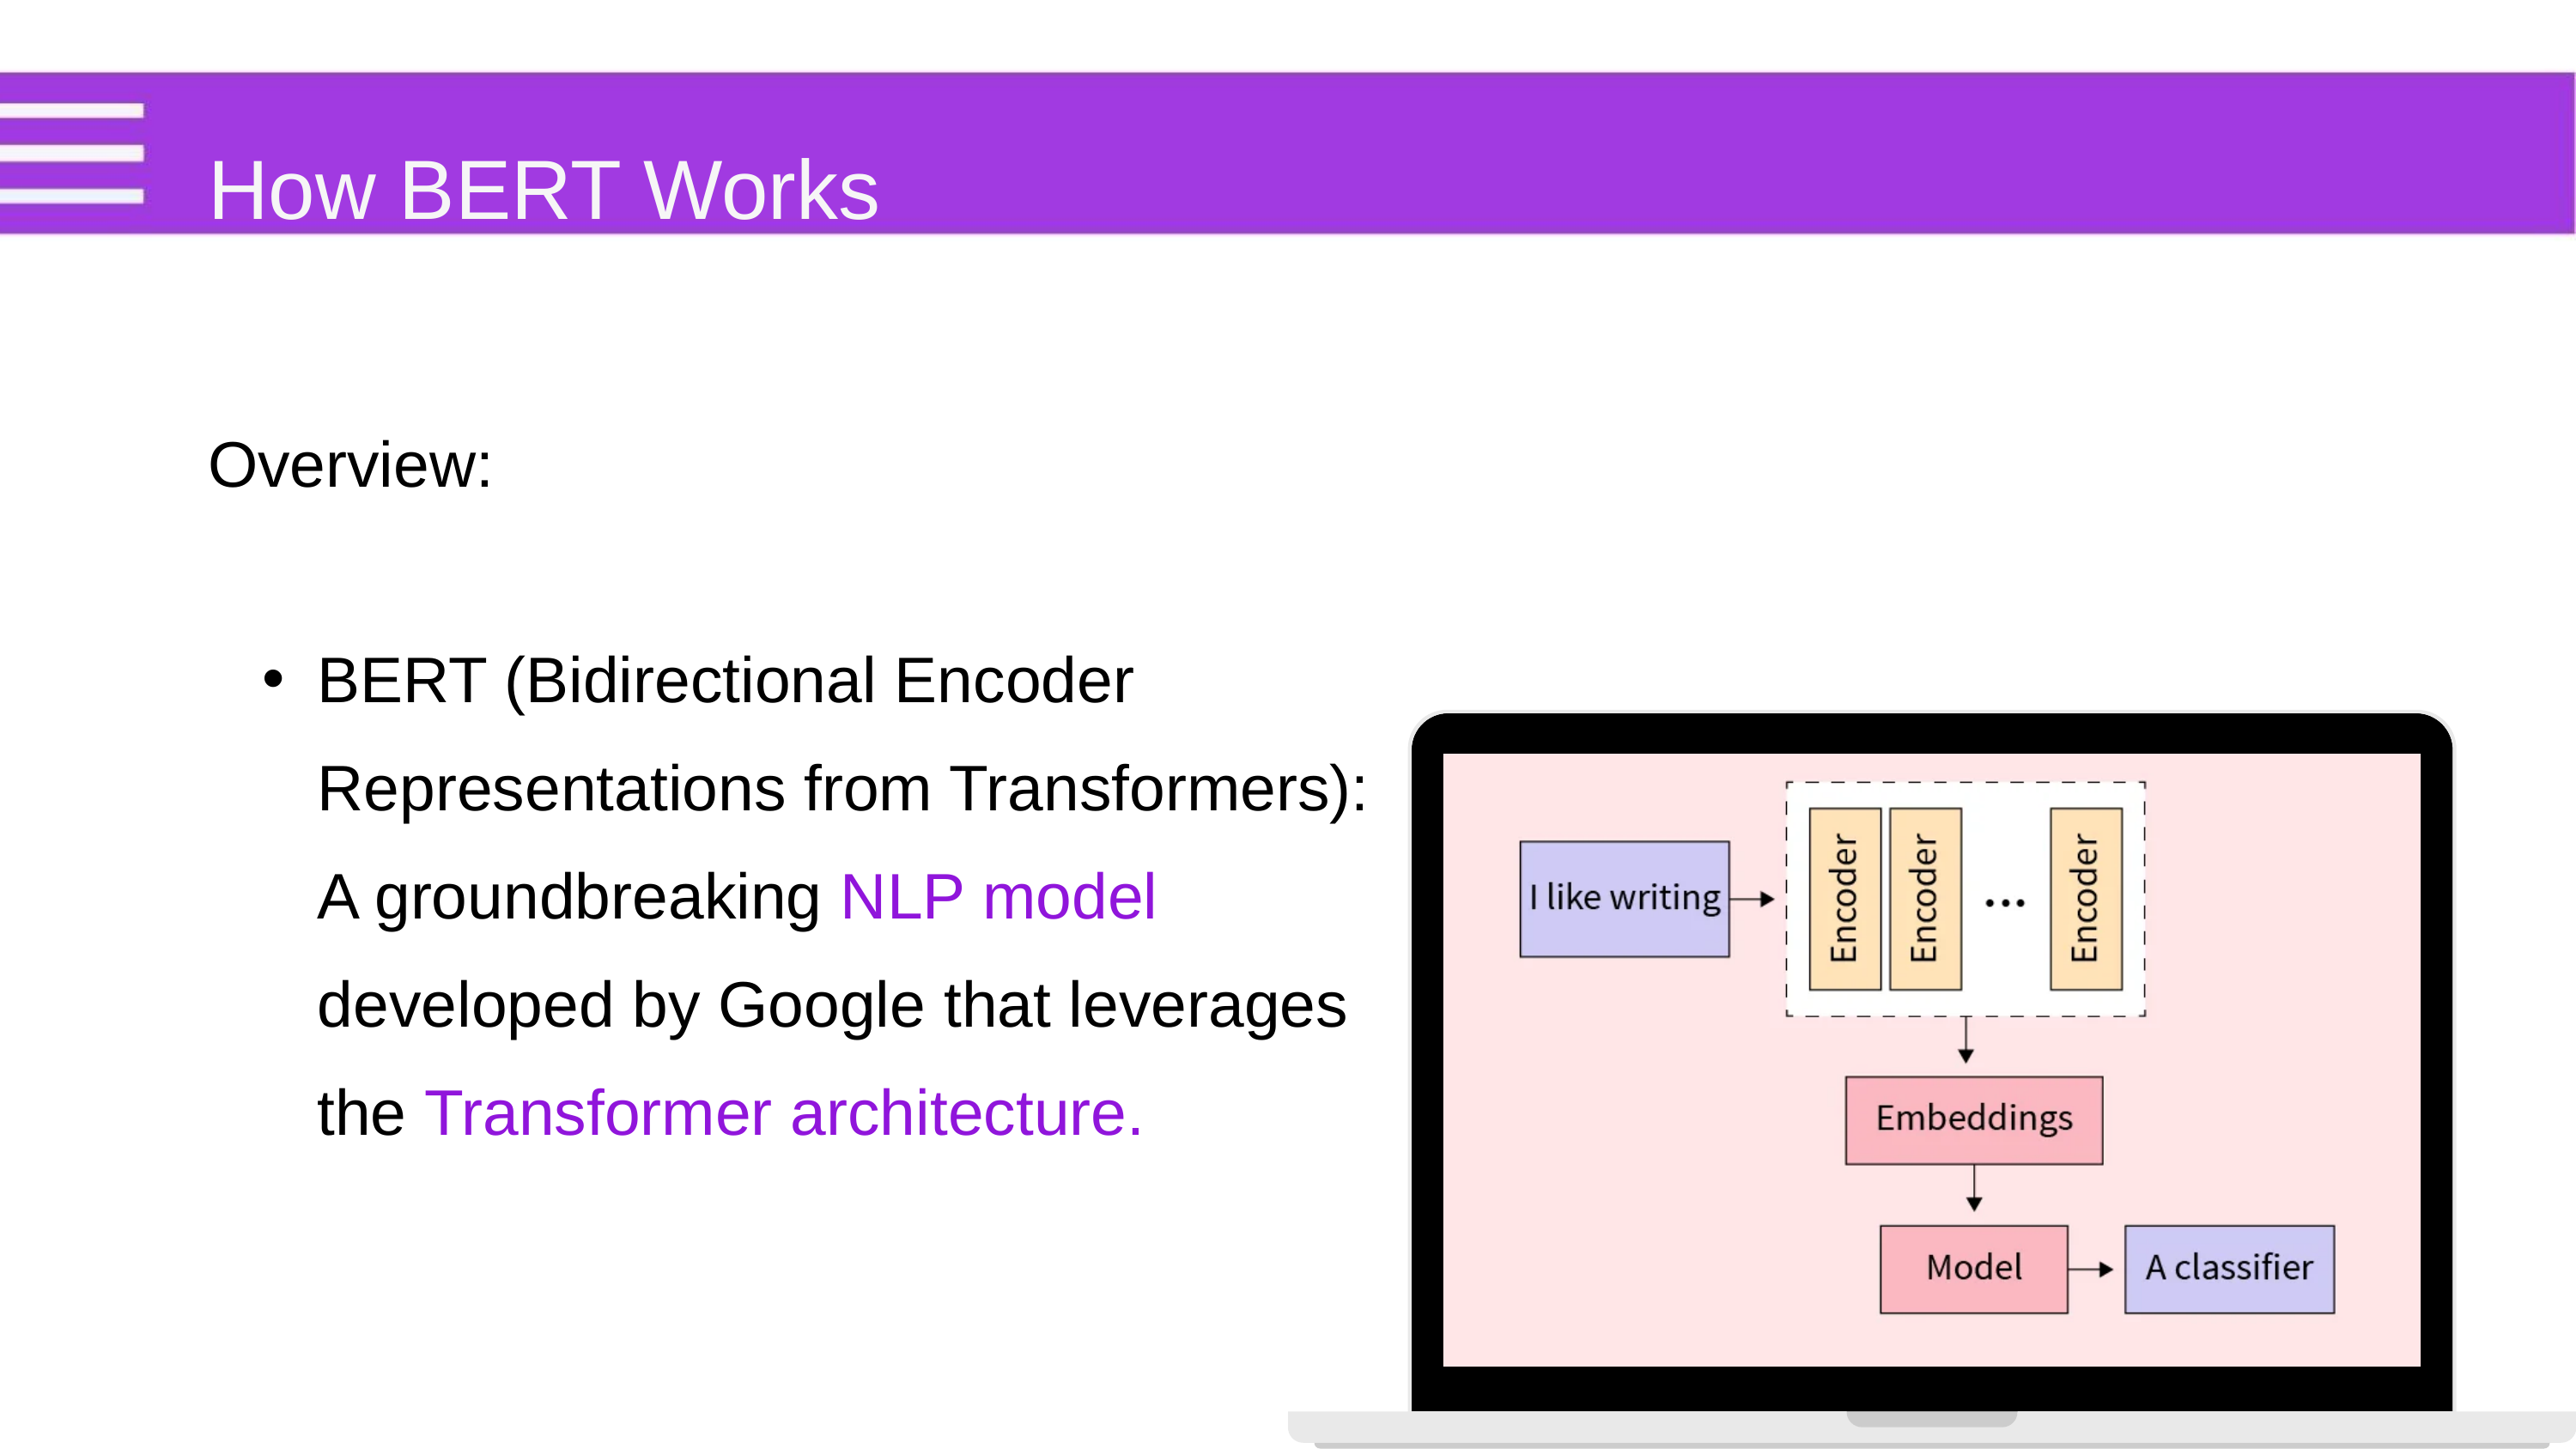

How BERT Works

Overview:

BERT (Bidirectional Encoder Representations from Transformers): A groundbreaking NLP model developed by Google that leverages the Transformer architecture.